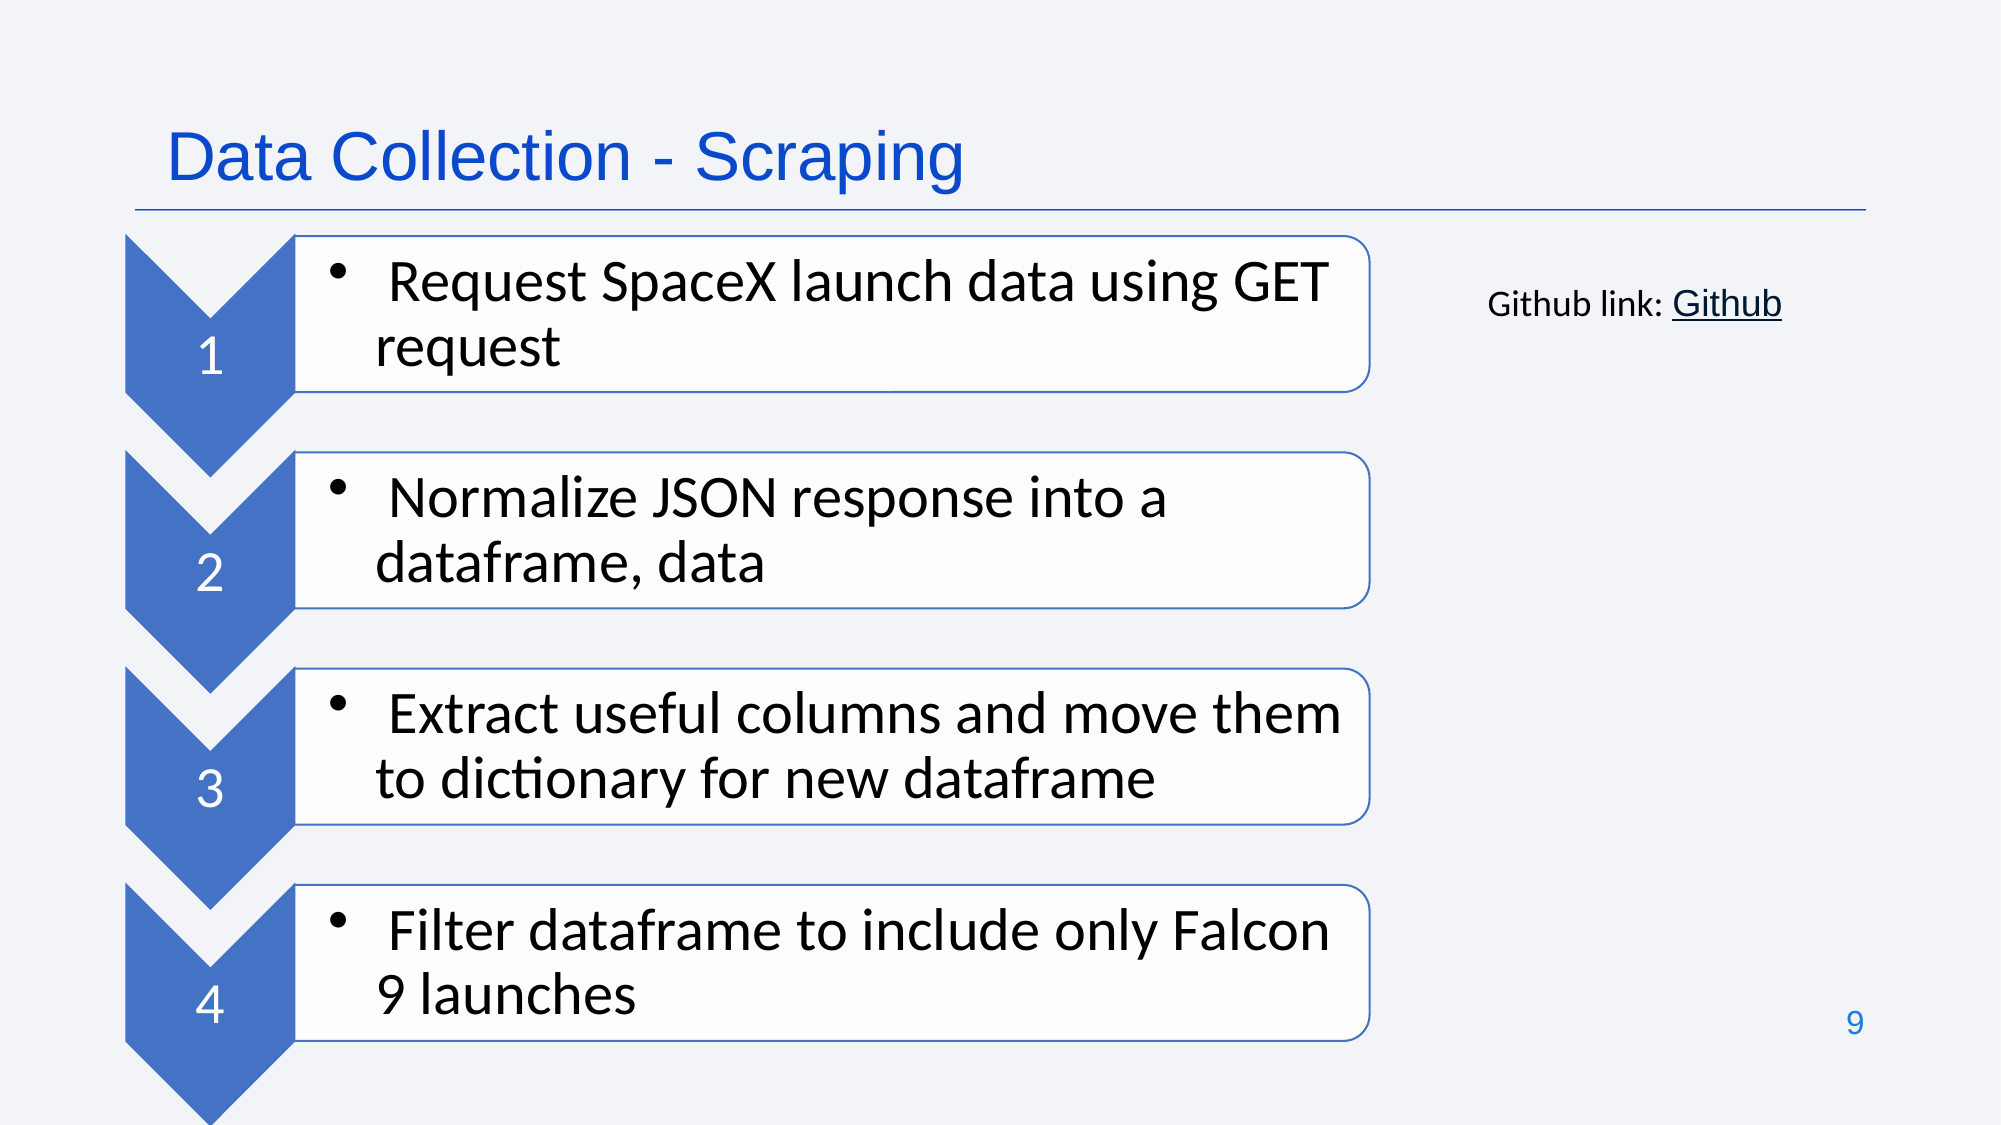

Data Collection - Scraping
1
 Request SpaceX launch data using GET request
2
 Normalize JSON response into a dataframe, data
3
 Extract useful columns and move them to dictionary for new dataframe
4
 Filter dataframe to include only Falcon 9 launches
Github link: Github

9